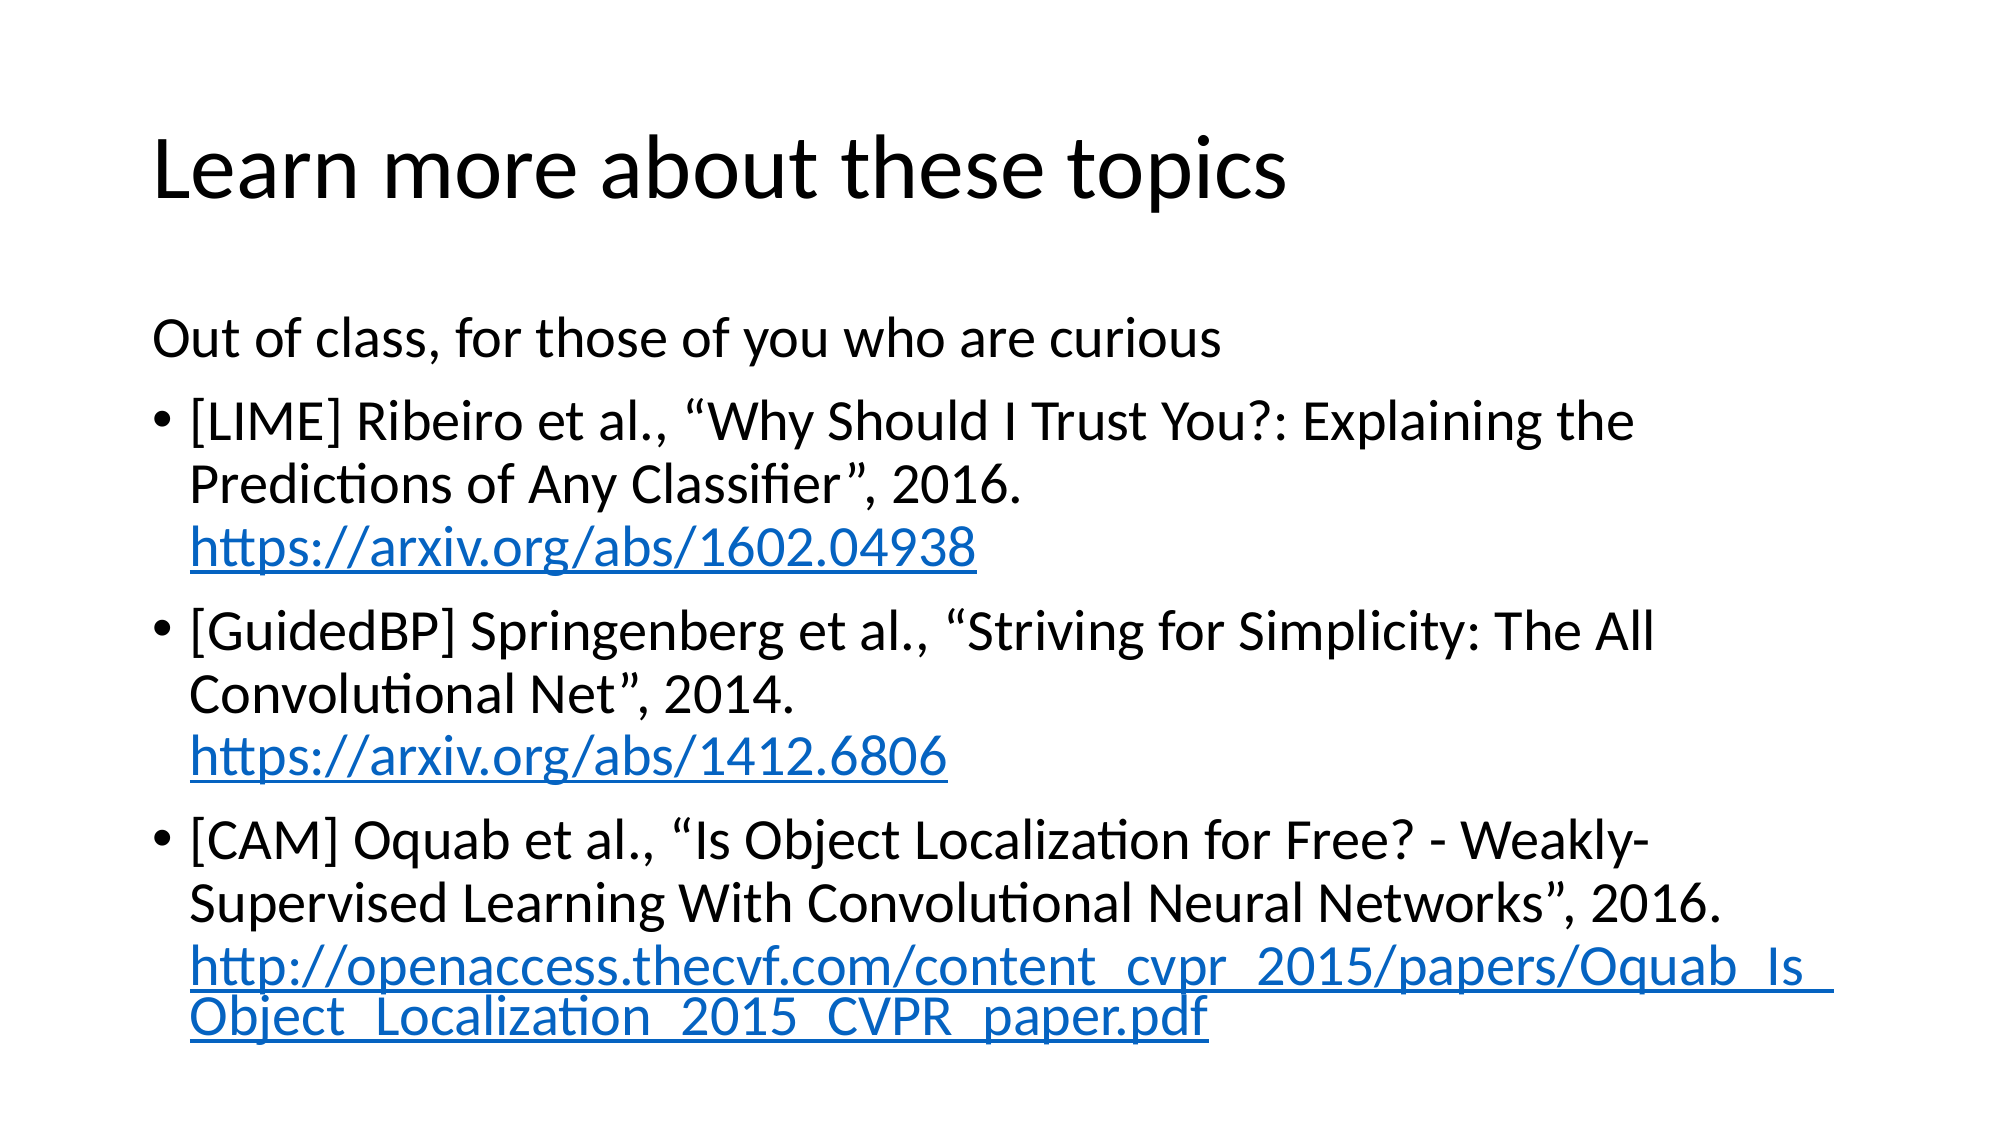

# Learn more about these topics
Out of class, for those of you who are curious
[LIME] Ribeiro et al., “Why Should I Trust You?: Explaining the Predictions of Any Classifier”, 2016.
https://arxiv.org/abs/1602.04938
[GuidedBP] Springenberg et al., “Striving for Simplicity: The All Convolutional Net”, 2014.
https://arxiv.org/abs/1412.6806
[CAM] Oquab et al., “Is Object Localization for Free? - Weakly-Supervised Learning With Convolutional Neural Networks”, 2016.
http://openaccess.thecvf.com/content_cvpr_2015/papers/Oquab_Is_Object_Localization_2015_CVPR_paper.pdf